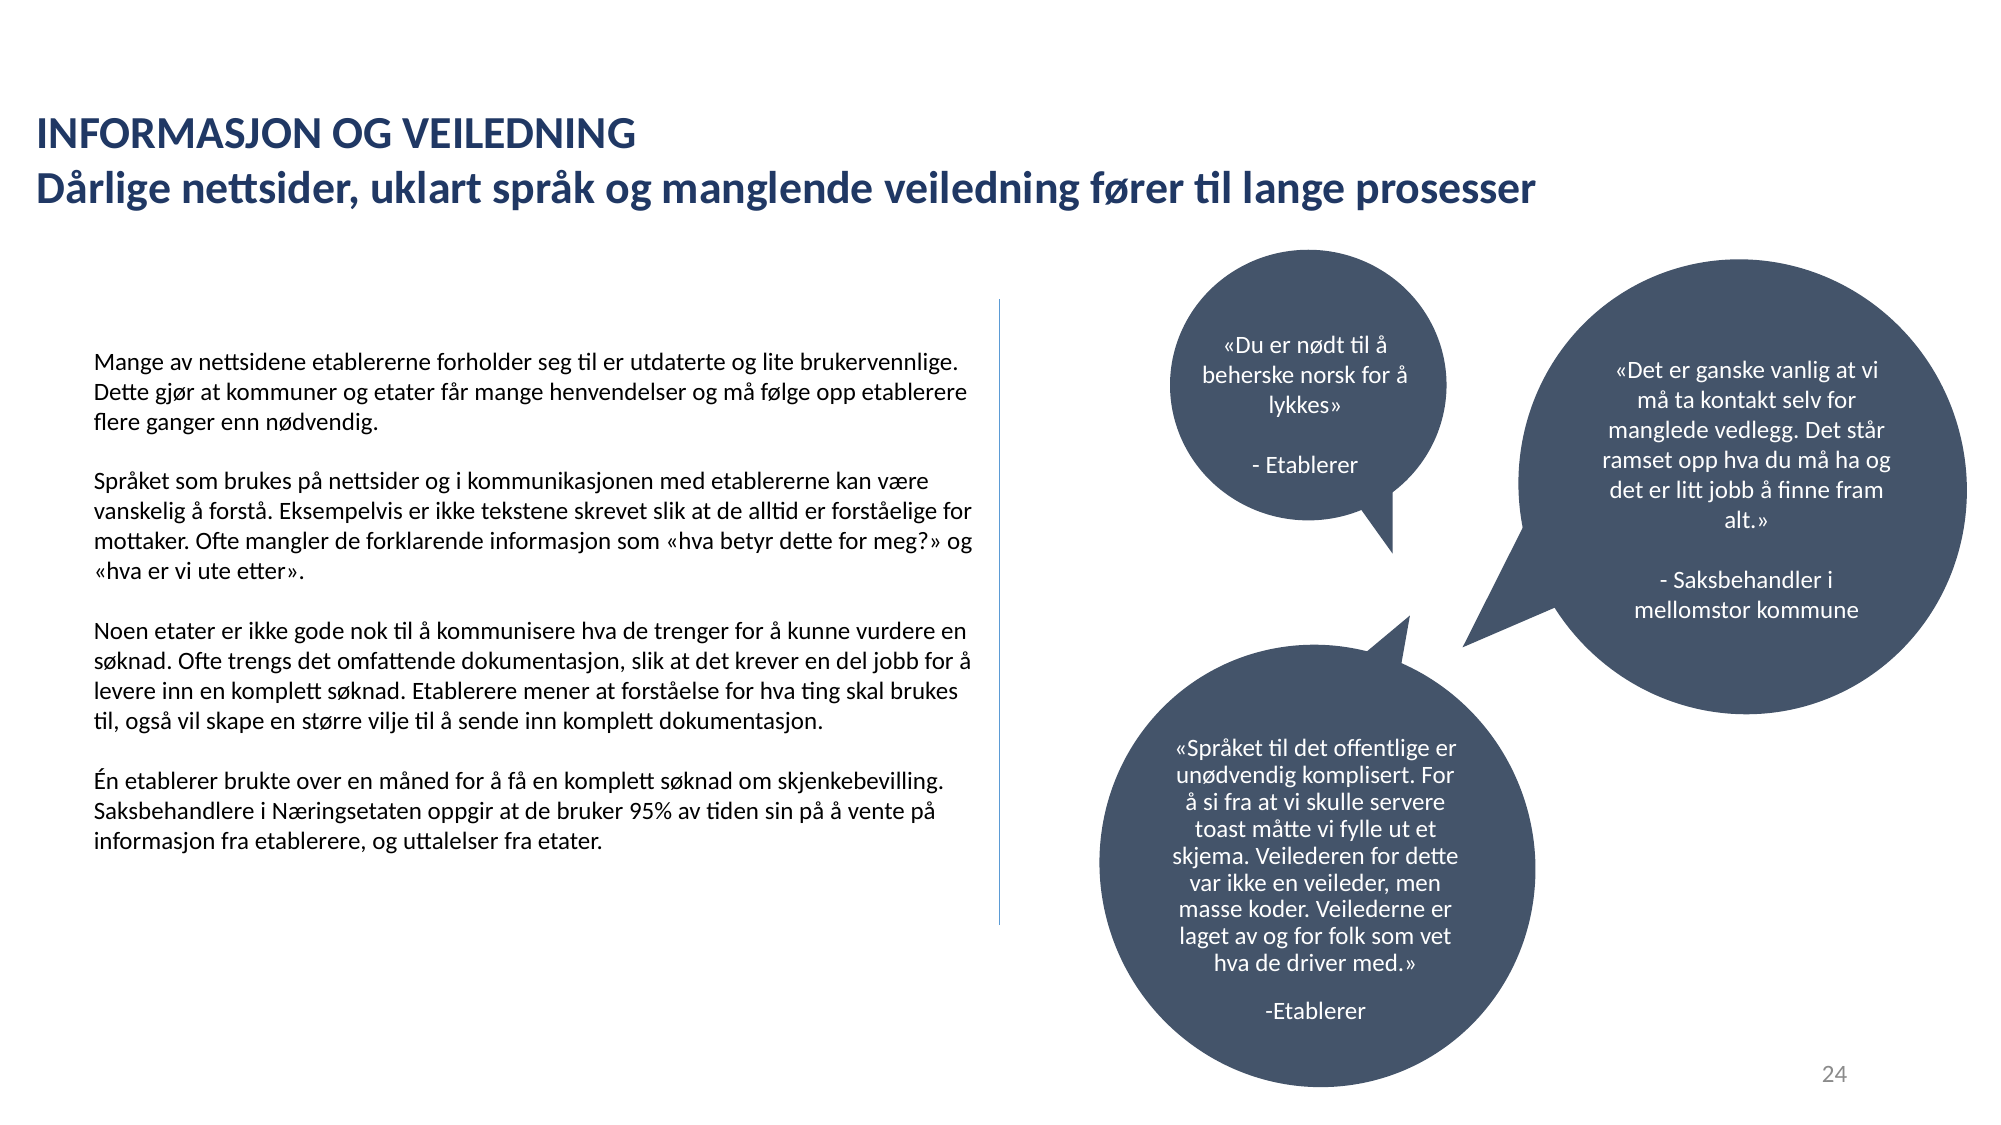

INFORMASJON OG VEILEDNING
Dårlige nettsider, uklart språk og manglende veiledning fører til lange prosesser

«Du er nødt til å beherske norsk for å lykkes»

- Etablerer
Mange av nettsidene etablererne forholder seg til er utdaterte og lite brukervennlige. Dette gjør at kommuner og etater får mange henvendelser og må følge opp etablerere flere ganger enn nødvendig.

Språket som brukes på nettsider og i kommunikasjonen med etablererne kan være vanskelig å forstå. Eksempelvis er ikke tekstene skrevet slik at de alltid er forståelige for mottaker. Ofte mangler de forklarende informasjon som «hva betyr dette for meg?» og «hva er vi ute etter».

Noen etater er ikke gode nok til å kommunisere hva de trenger for å kunne vurdere en søknad. Ofte trengs det omfattende dokumentasjon, slik at det krever en del jobb for å levere inn en komplett søknad. Etablerere mener at forståelse for hva ting skal brukes til, også vil skape en større vilje til å sende inn komplett dokumentasjon.

Én etablerer brukte over en måned for å få en komplett søknad om skjenkebevilling. Saksbehandlere i Næringsetaten oppgir at de bruker 95% av tiden sin på å vente på informasjon fra etablerere, og uttalelser fra etater.

«Det er ganske vanlig at vi må ta kontakt selv for manglede vedlegg. Det står ramset opp hva du må ha og det er litt jobb å finne fram alt.»

- Saksbehandler i mellomstor kommune

«Språket til det offentlige er unødvendig komplisert. For å si fra at vi skulle servere toast måtte vi fylle ut et skjema. Veilederen for dette var ikke en veileder, men masse koder. Veilederne er laget av og for folk som vet hva de driver med.»
-Etablerer
24